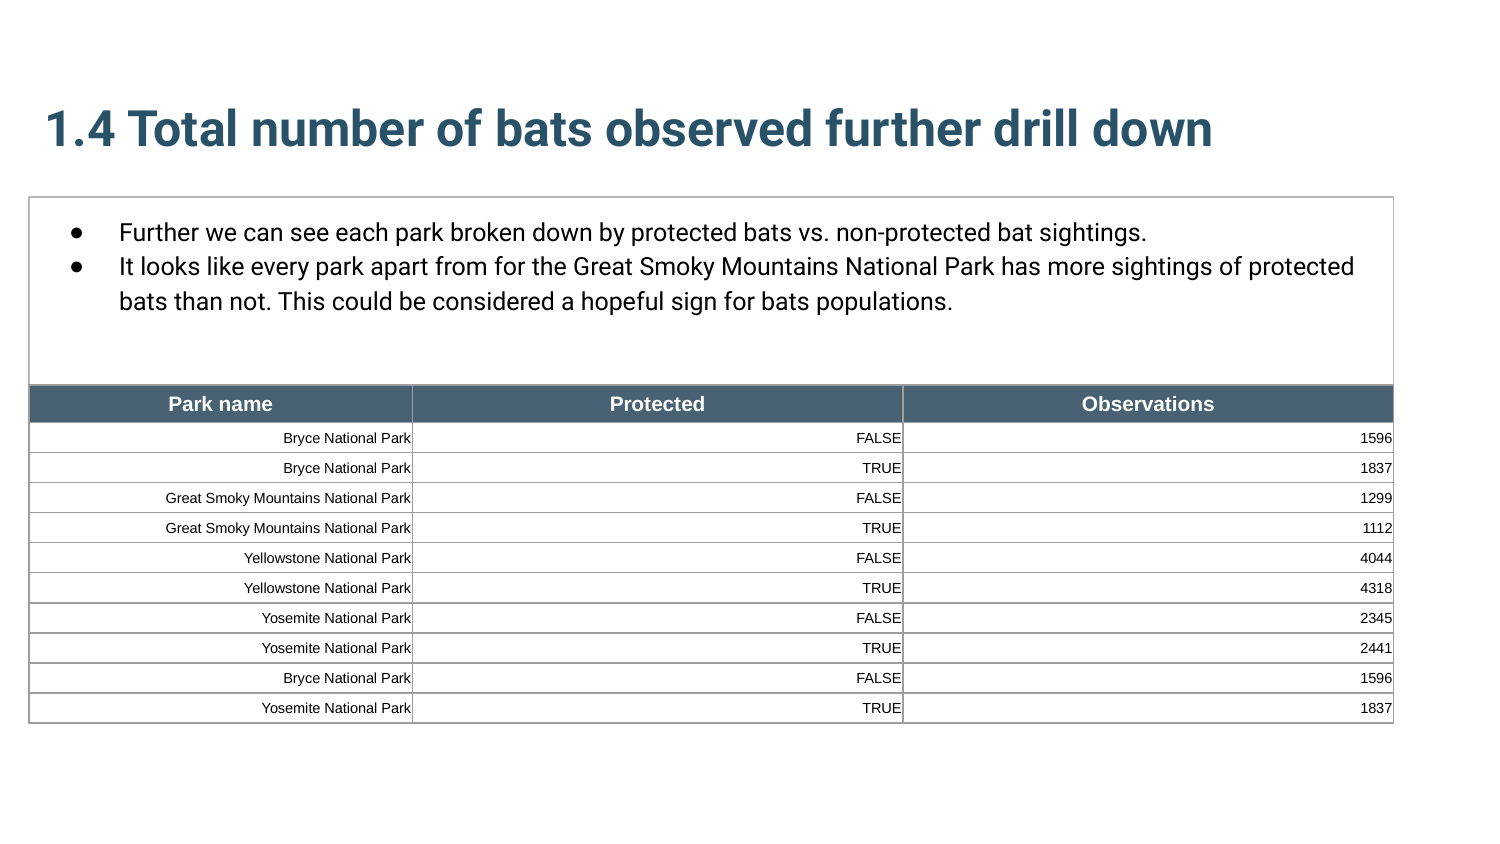

1.4 Total number of bats observed further drill down
Further we can see each park broken down by protected bats vs. non-protected bat sightings.
It looks like every park apart from for the Great Smoky Mountains National Park has more sightings of protected bats than not. This could be considered a hopeful sign for bats populations.
| Park name | Protected | Observations |
| --- | --- | --- |
| Bryce National Park | FALSE | 1596 |
| Bryce National Park | TRUE | 1837 |
| Great Smoky Mountains National Park | FALSE | 1299 |
| Great Smoky Mountains National Park | TRUE | 1112 |
| Yellowstone National Park | FALSE | 4044 |
| Yellowstone National Park | TRUE | 4318 |
| Yosemite National Park | FALSE | 2345 |
| Yosemite National Park | TRUE | 2441 |
| Bryce National Park | FALSE | 1596 |
| Yosemite National Park | TRUE | 1837 |